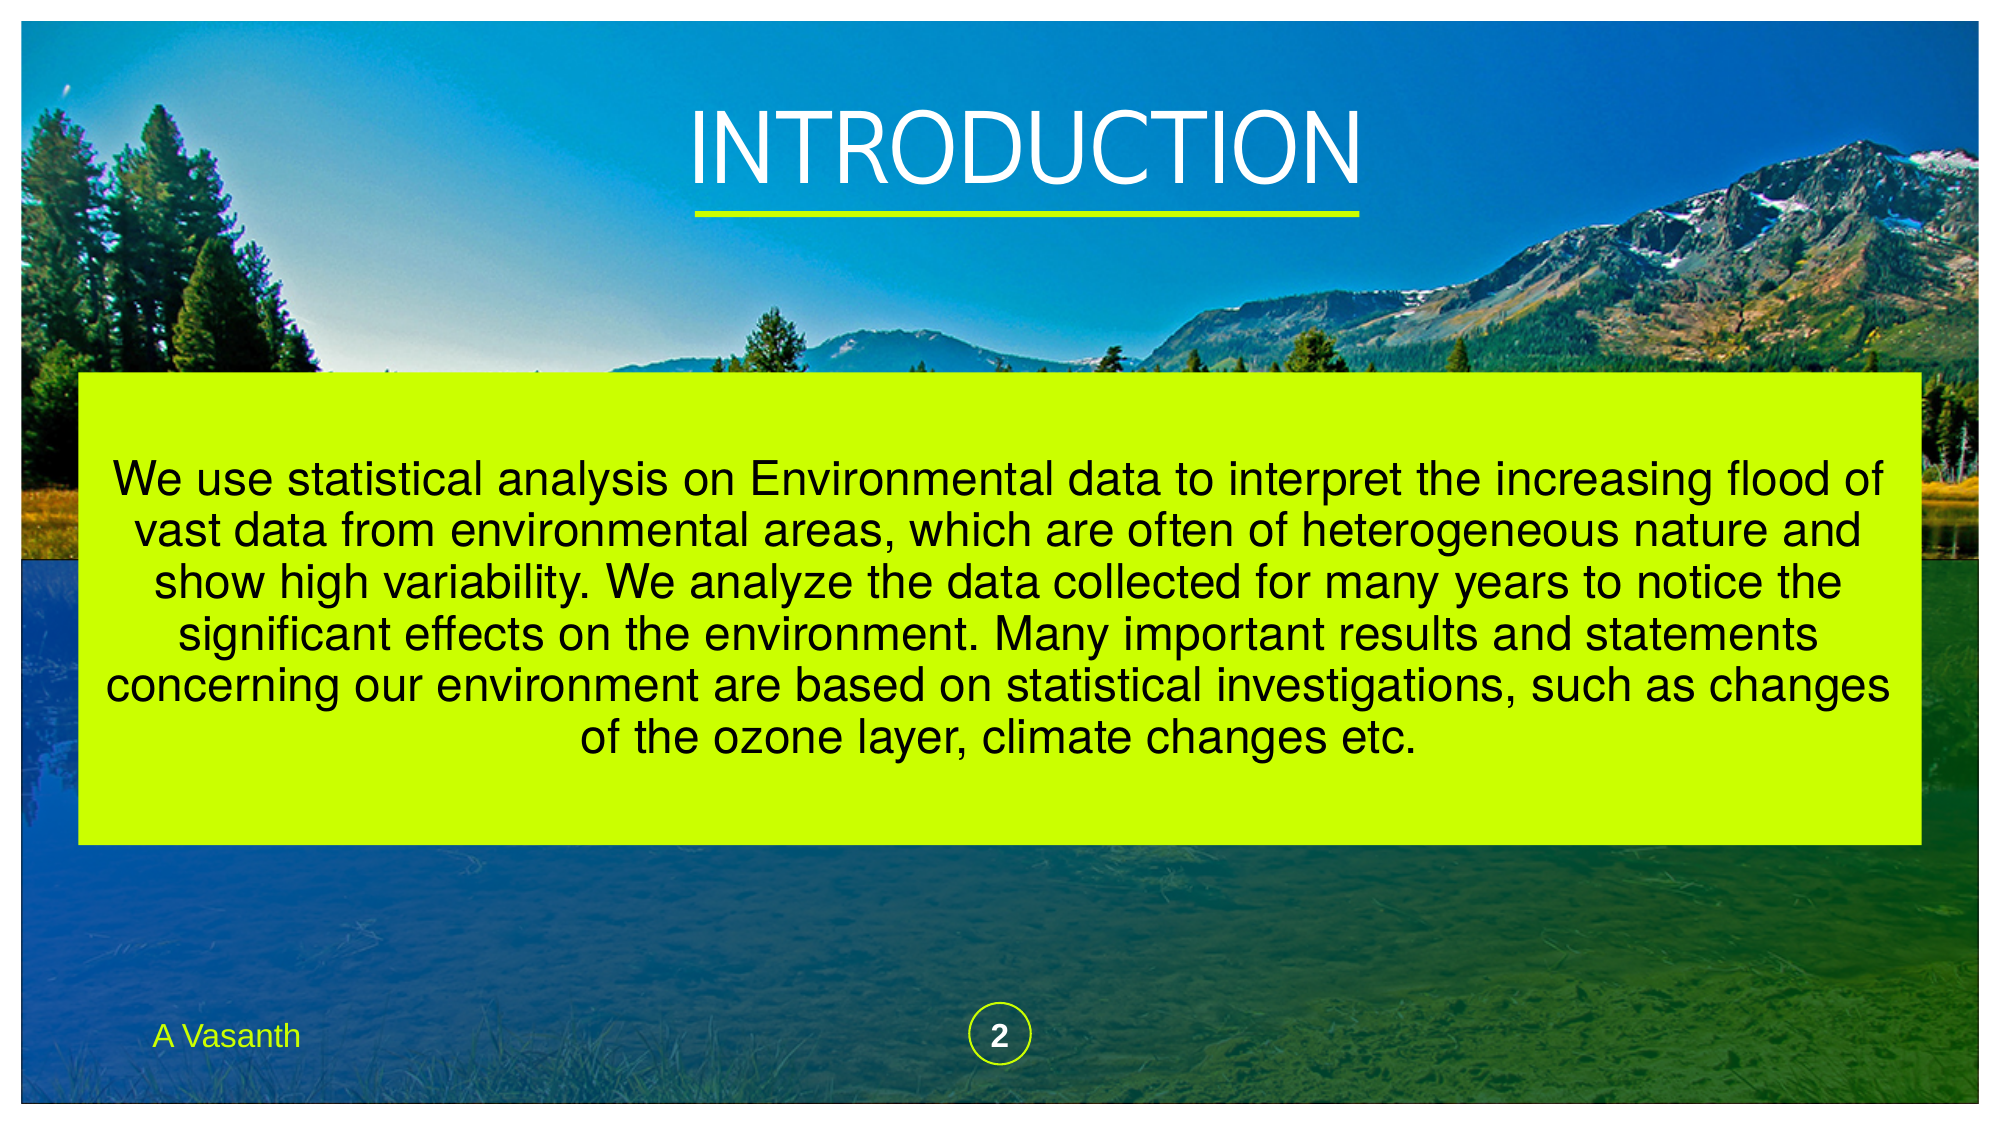

# INTRODUCTION
We use statistical analysis on Environmental data to interpret the increasing flood of vast data from environmental areas, which are often of heterogeneous nature and show high variability. We analyze the data collected for many years to notice the significant effects on the environment. Many important results and statements concerning our environment are based on statistical investigations, such as changes of the ozone layer, climate changes etc.
A Vasanth
2